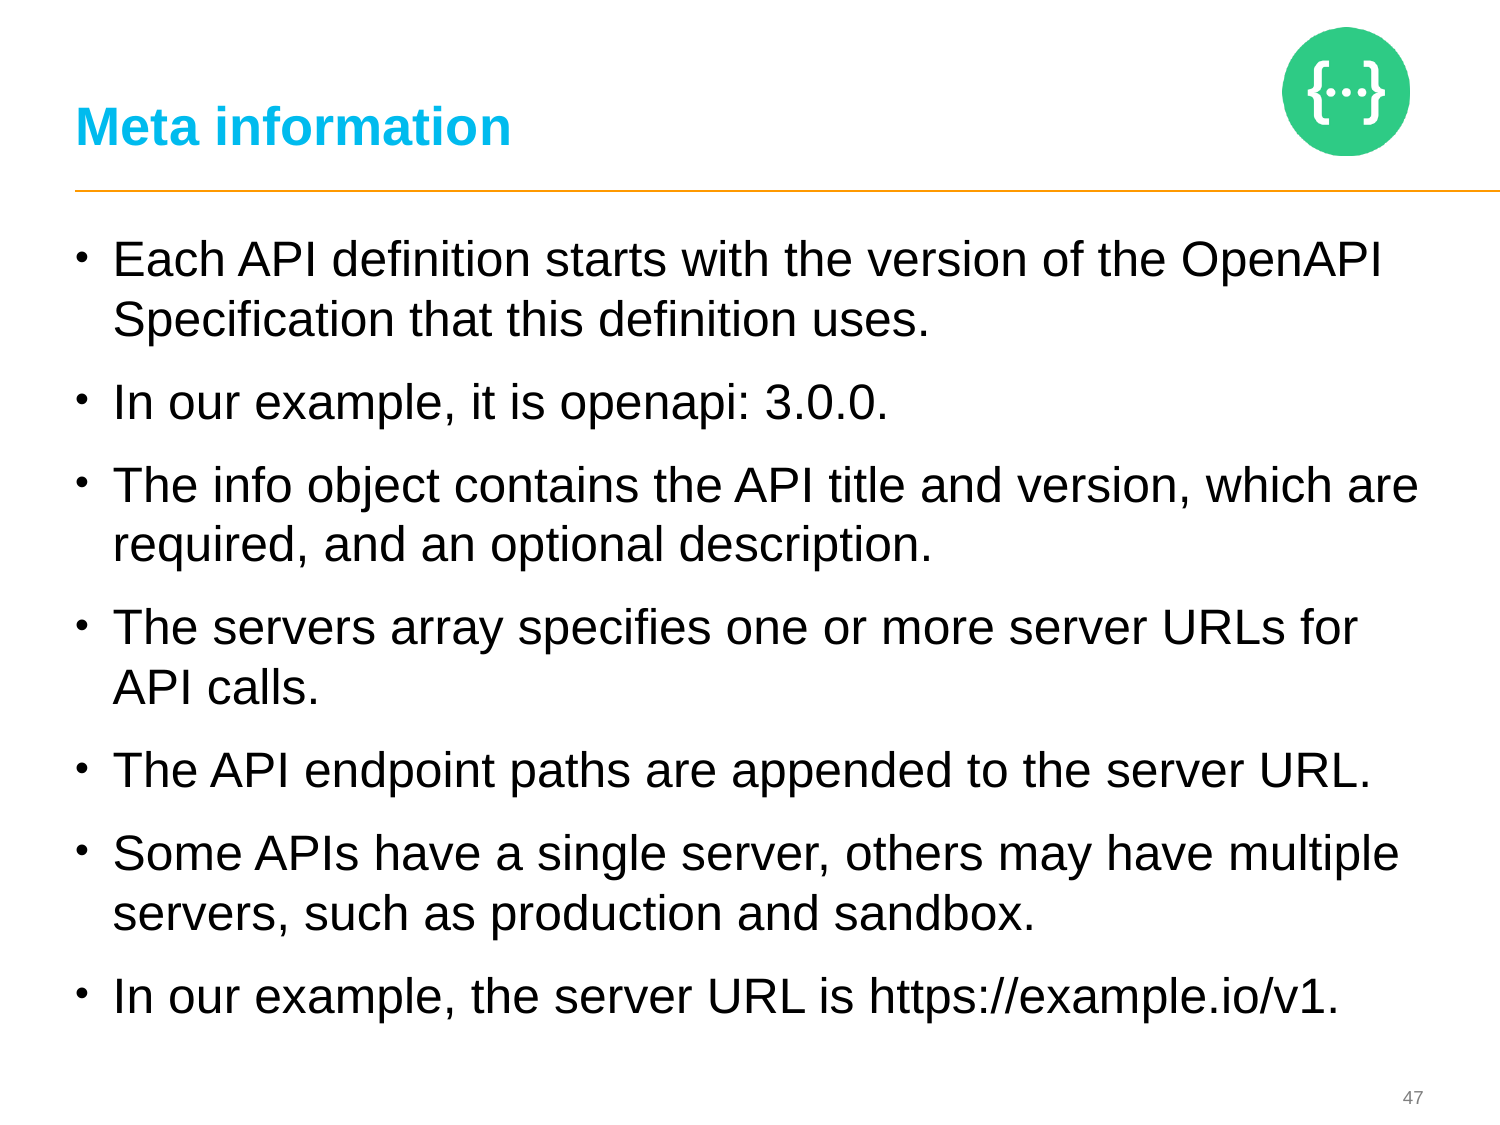

# Meta information
Each API definition starts with the version of the OpenAPI Specification that this definition uses.
In our example, it is openapi: 3.0.0.
The info object contains the API title and version, which are required, and an optional description.
The servers array specifies one or more server URLs for API calls.
The API endpoint paths are appended to the server URL.
Some APIs have a single server, others may have multiple servers, such as production and sandbox.
In our example, the server URL is https://example.io/v1.